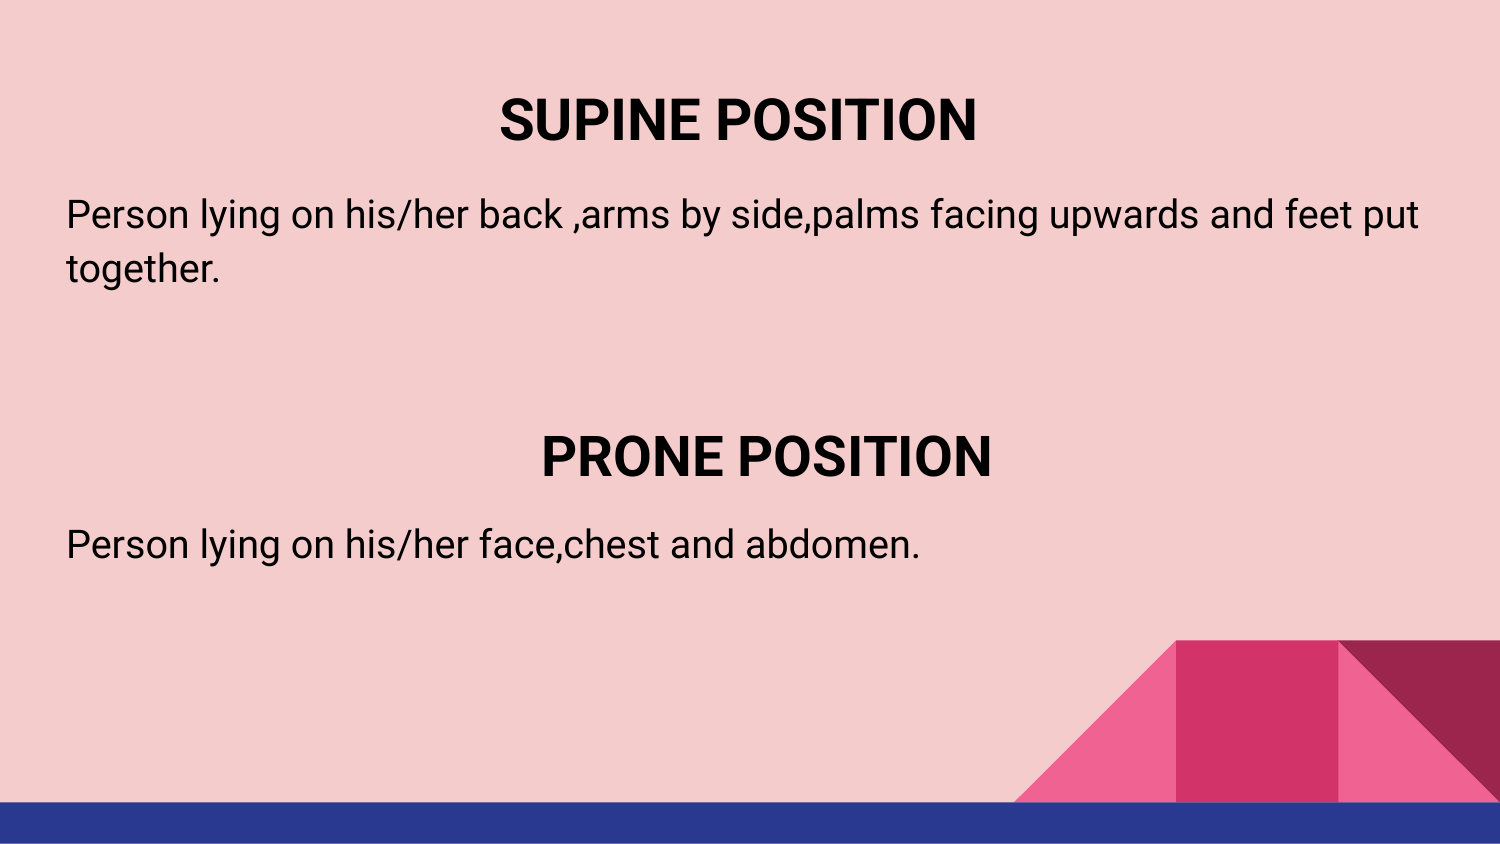

# SUPINE POSITION
Person lying on his/her back ,arms by side,palms facing upwards and feet put together.

  		 	  PRONE POSITION
Person lying on his/her face,chest and abdomen.